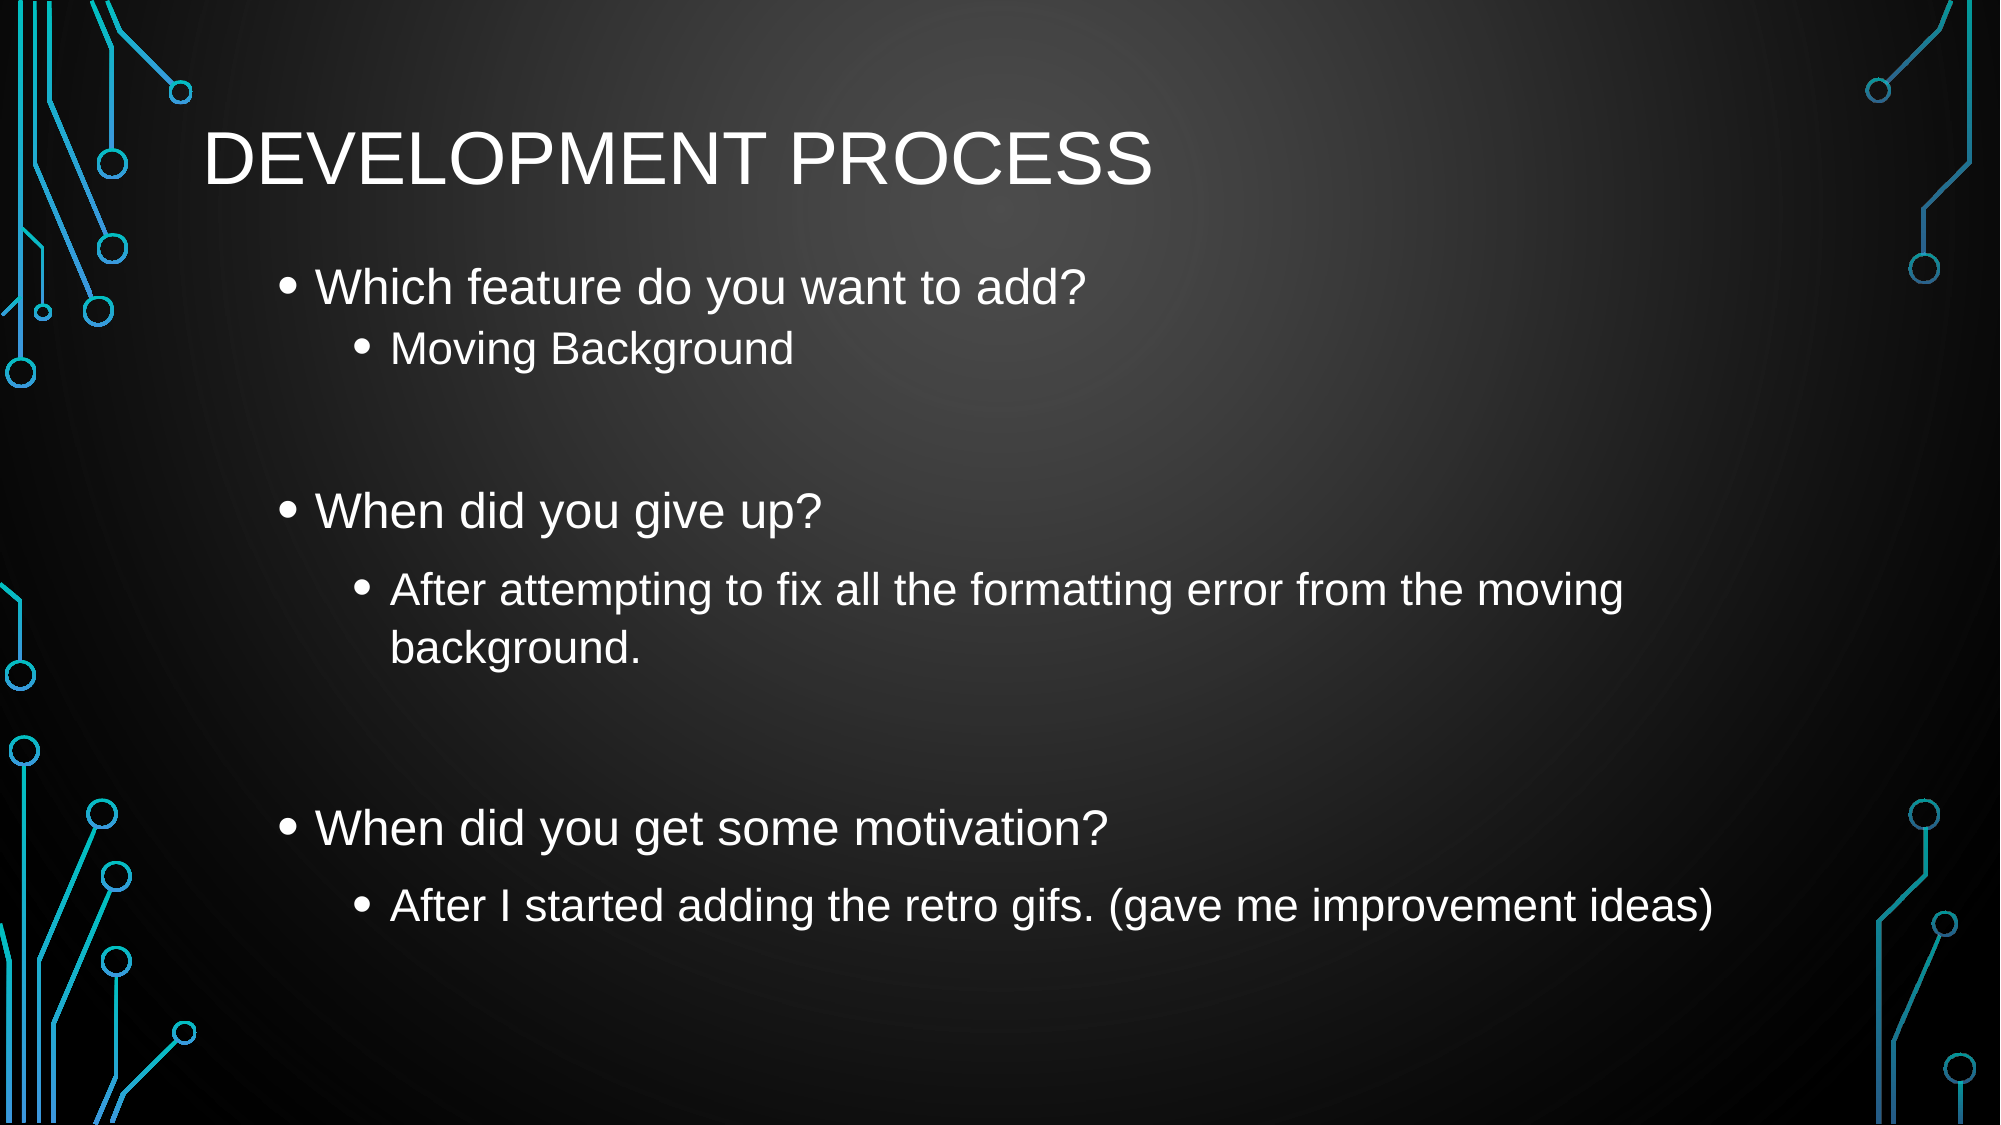

# Development Process
Which feature do you want to add?
Moving Background

When did you give up?
After attempting to fix all the formatting error from the moving background.

When did you get some motivation?
After I started adding the retro gifs. (gave me improvement ideas)